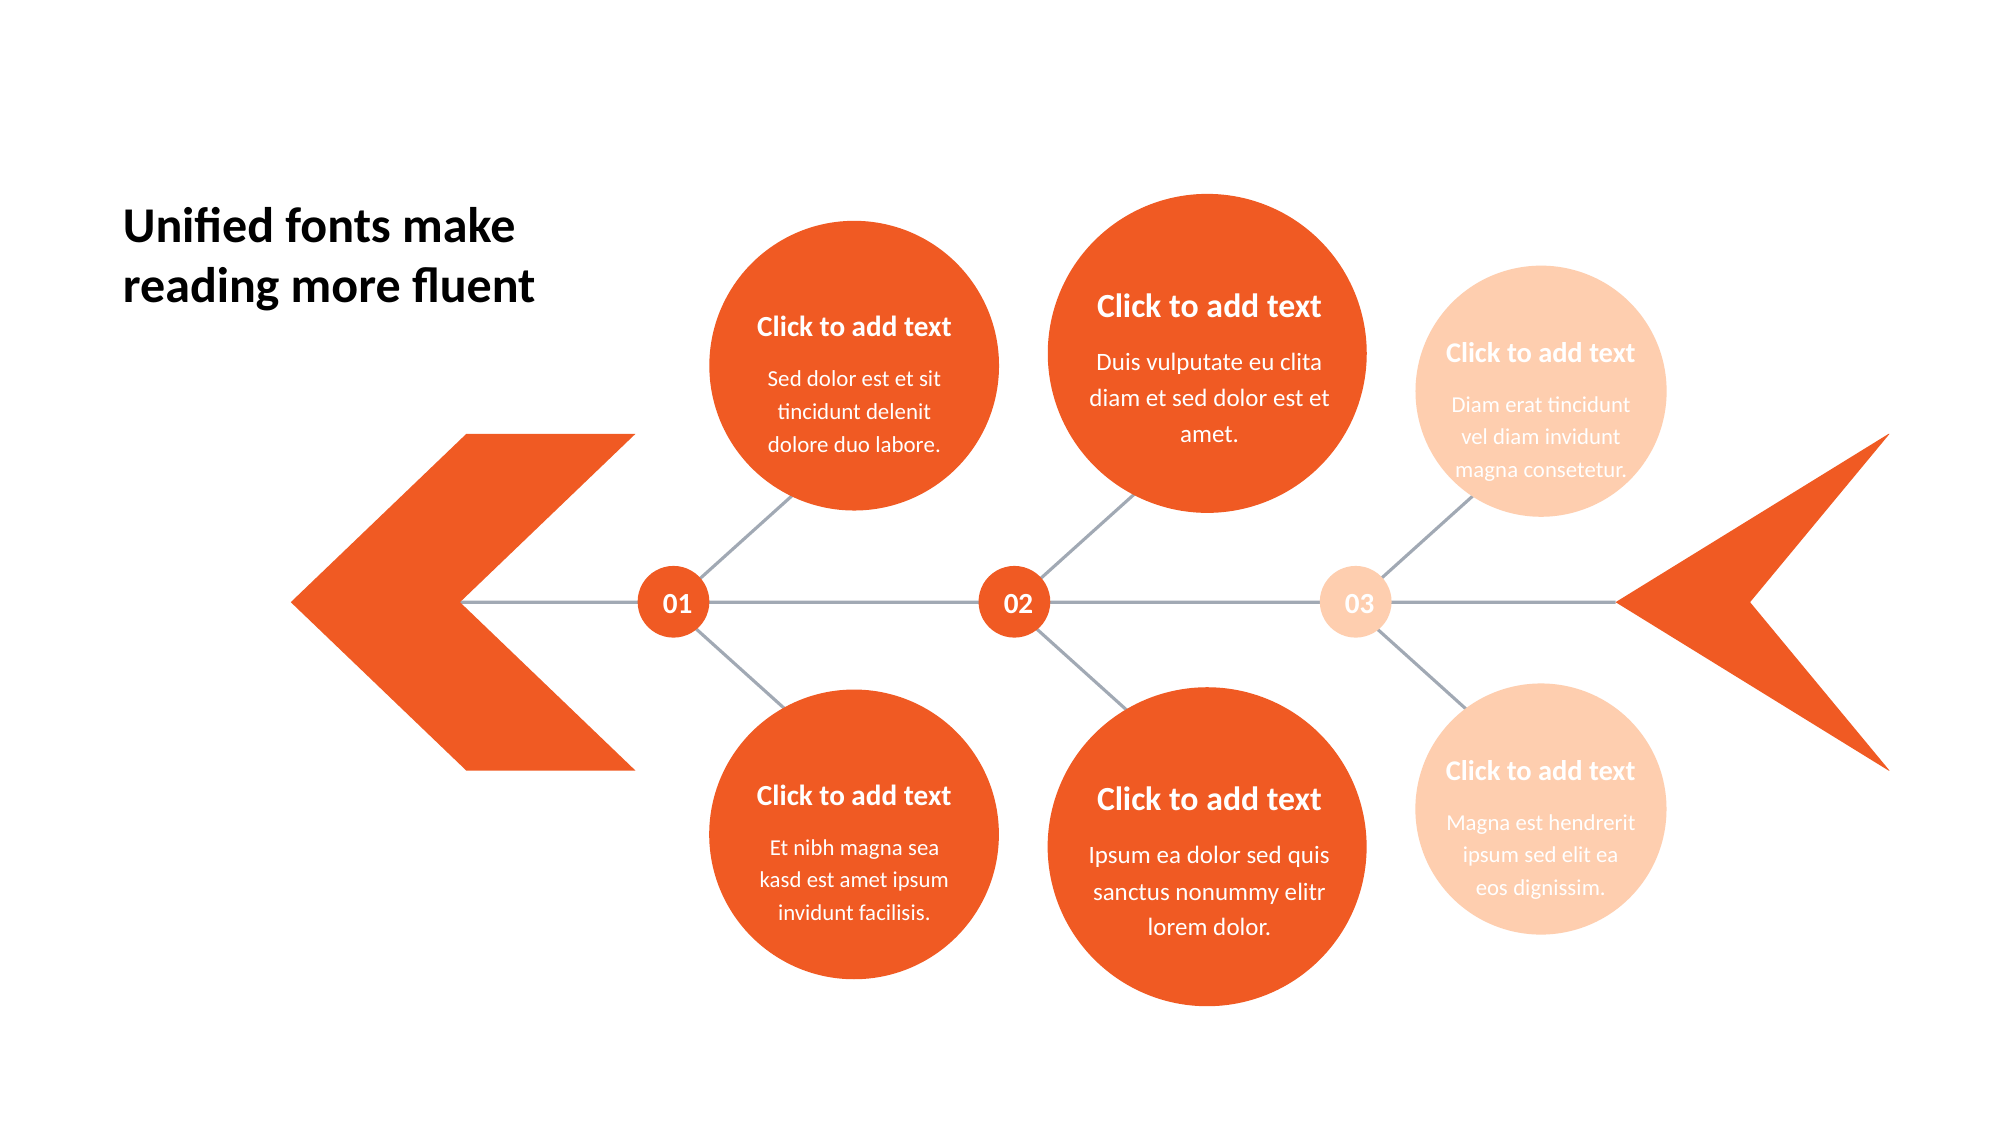

Unified fonts make reading more fluent

Click to add text
Duis vulputate eu clita diam et sed dolor est et amet.

Click to add text
Sed dolor est et sit tincidunt delenit dolore duo labore.

Click to add text
Diam erat tincidunt vel diam invidunt magna consetetur.

01
02
03

Click to add text
Magna est hendrerit ipsum sed elit ea eos dignissim.

Click to add text
Ipsum ea dolor sed quis sanctus nonummy elitr lorem dolor.

Click to add text
Et nibh magna sea kasd est amet ipsum invidunt facilisis.